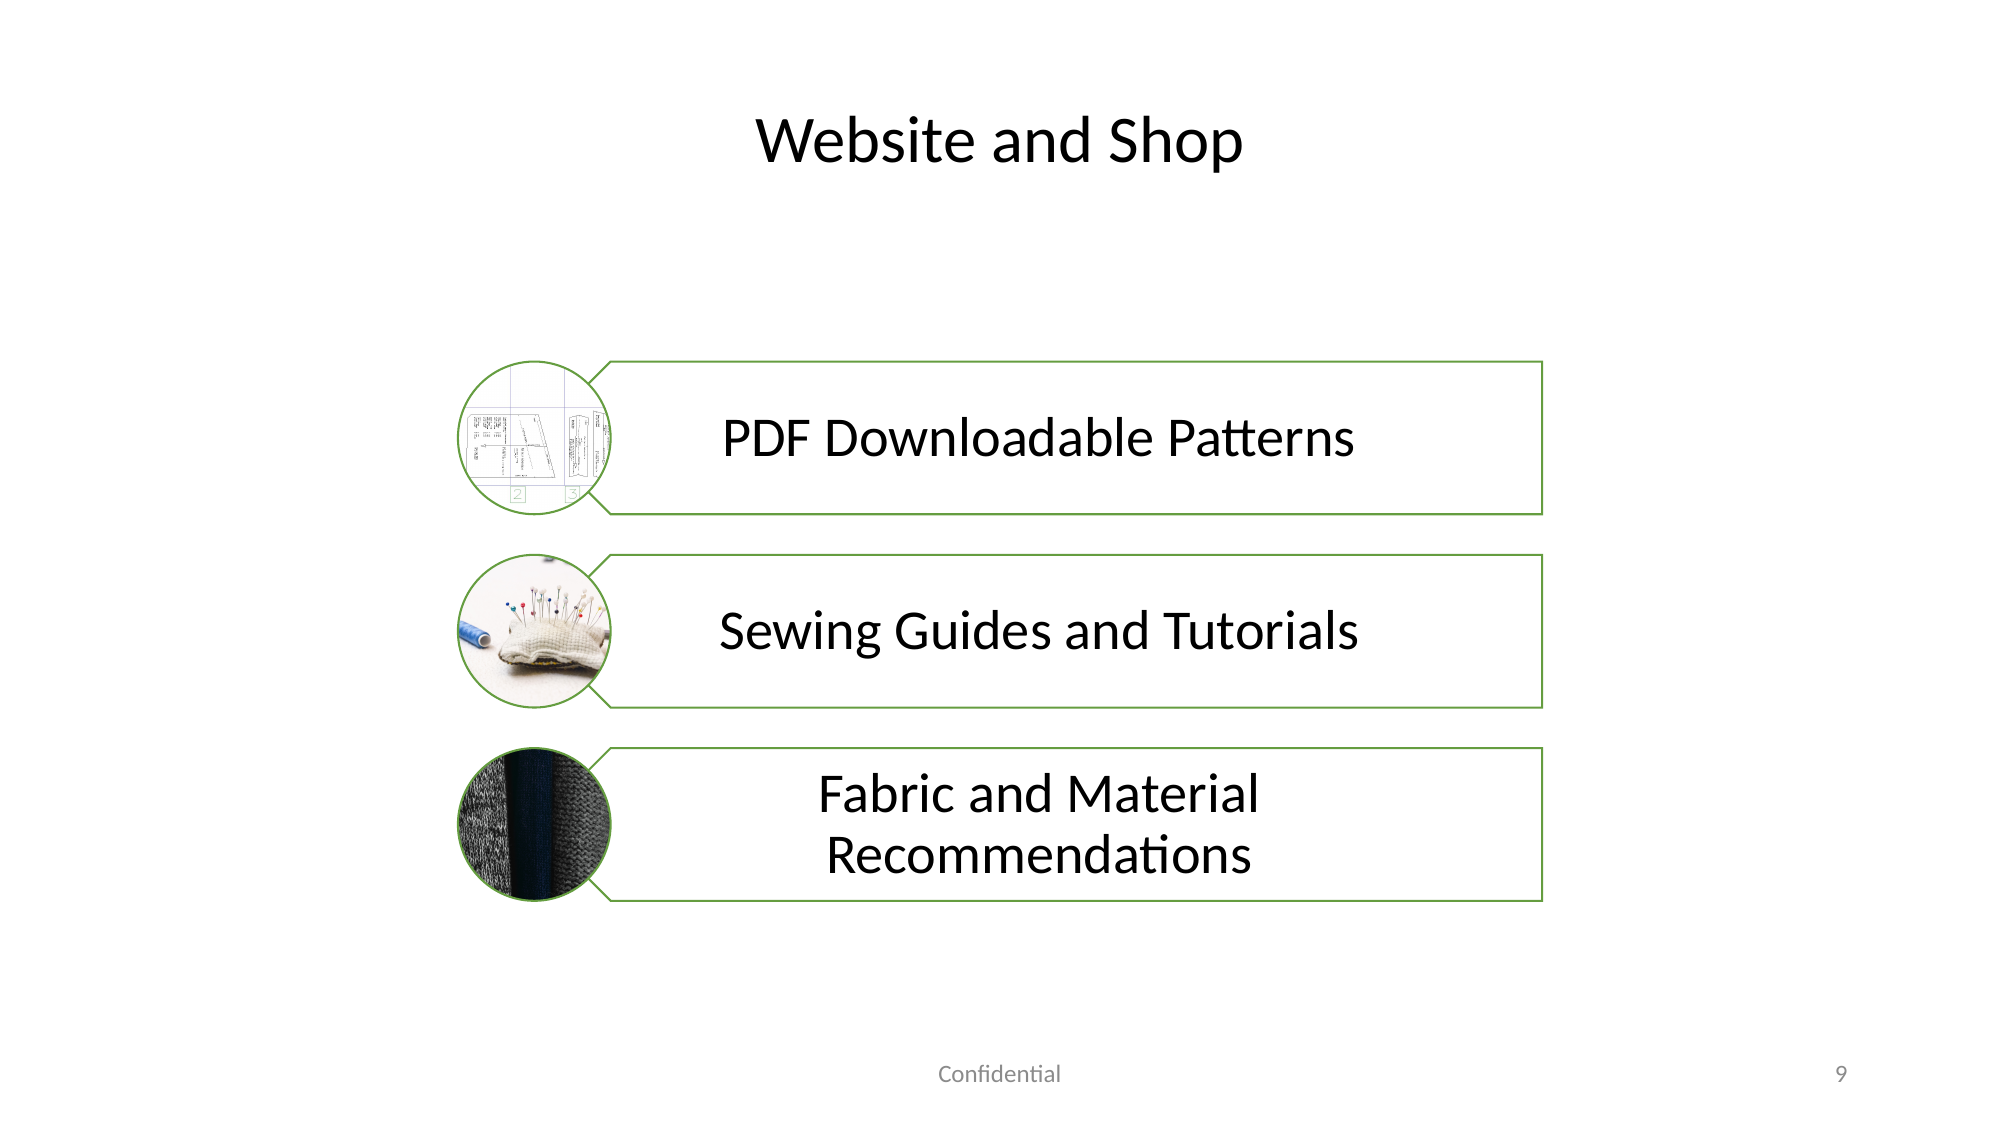

Website and Shop
PDF Downloadable Patterns
Sewing Guides and Tutorials
Fabric and Material Recommendations
Confidential
9